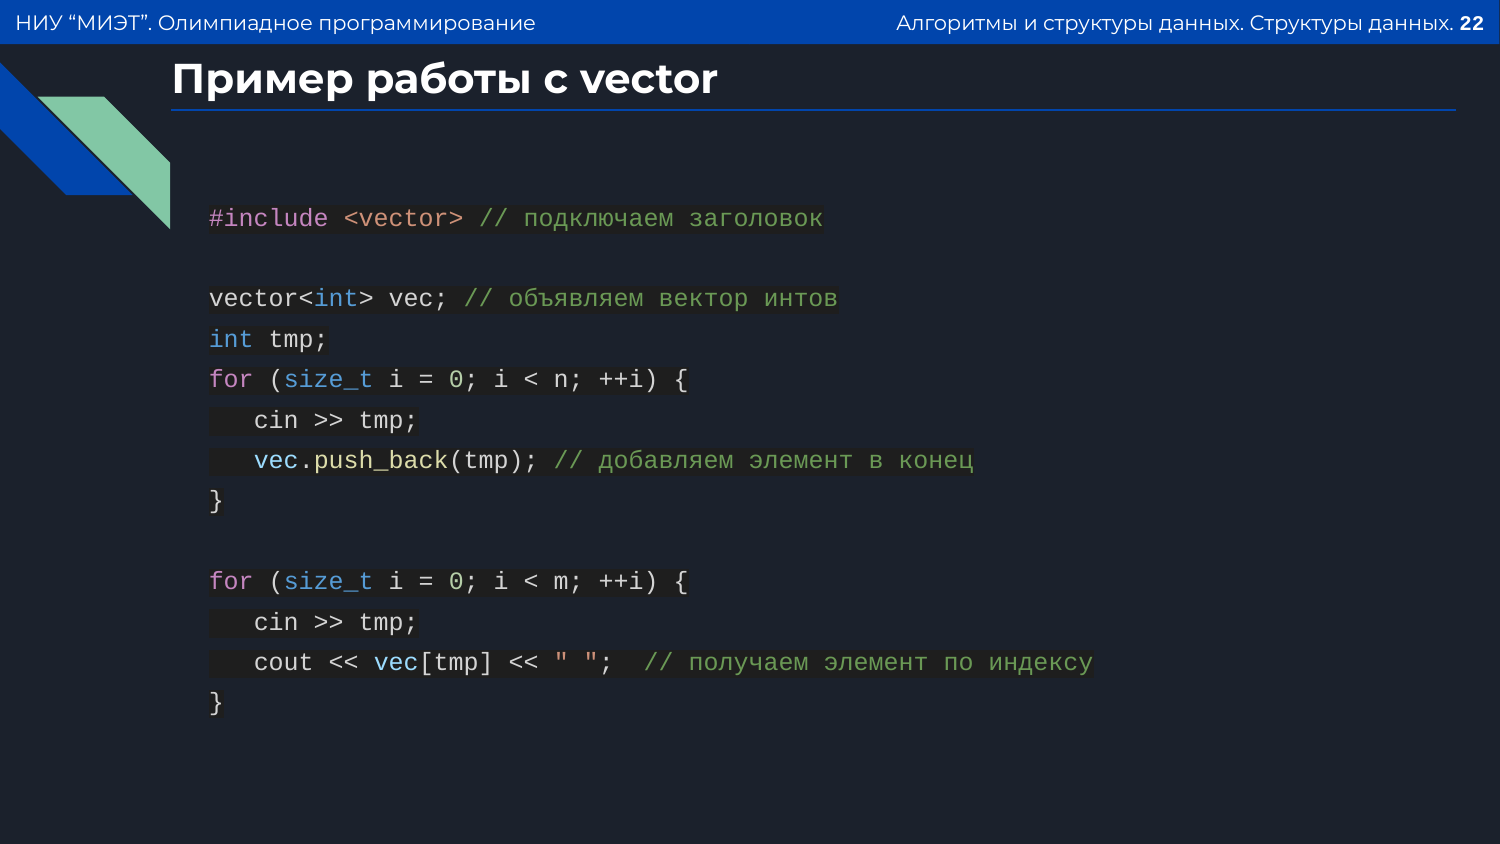

# Пример работы с vector
#include <vector> // подключаем заголовок

vector<int> vec; // объявляем вектор интов
int tmp;
for (size_t i = 0; i < n; ++i) {
   cin >> tmp;
   vec.push_back(tmp); // добавляем элемент в конец
}

for (size_t i = 0; i < m; ++i) {
   cin >> tmp;
   cout << vec[tmp] << " ";  // получаем элемент по индексу
}